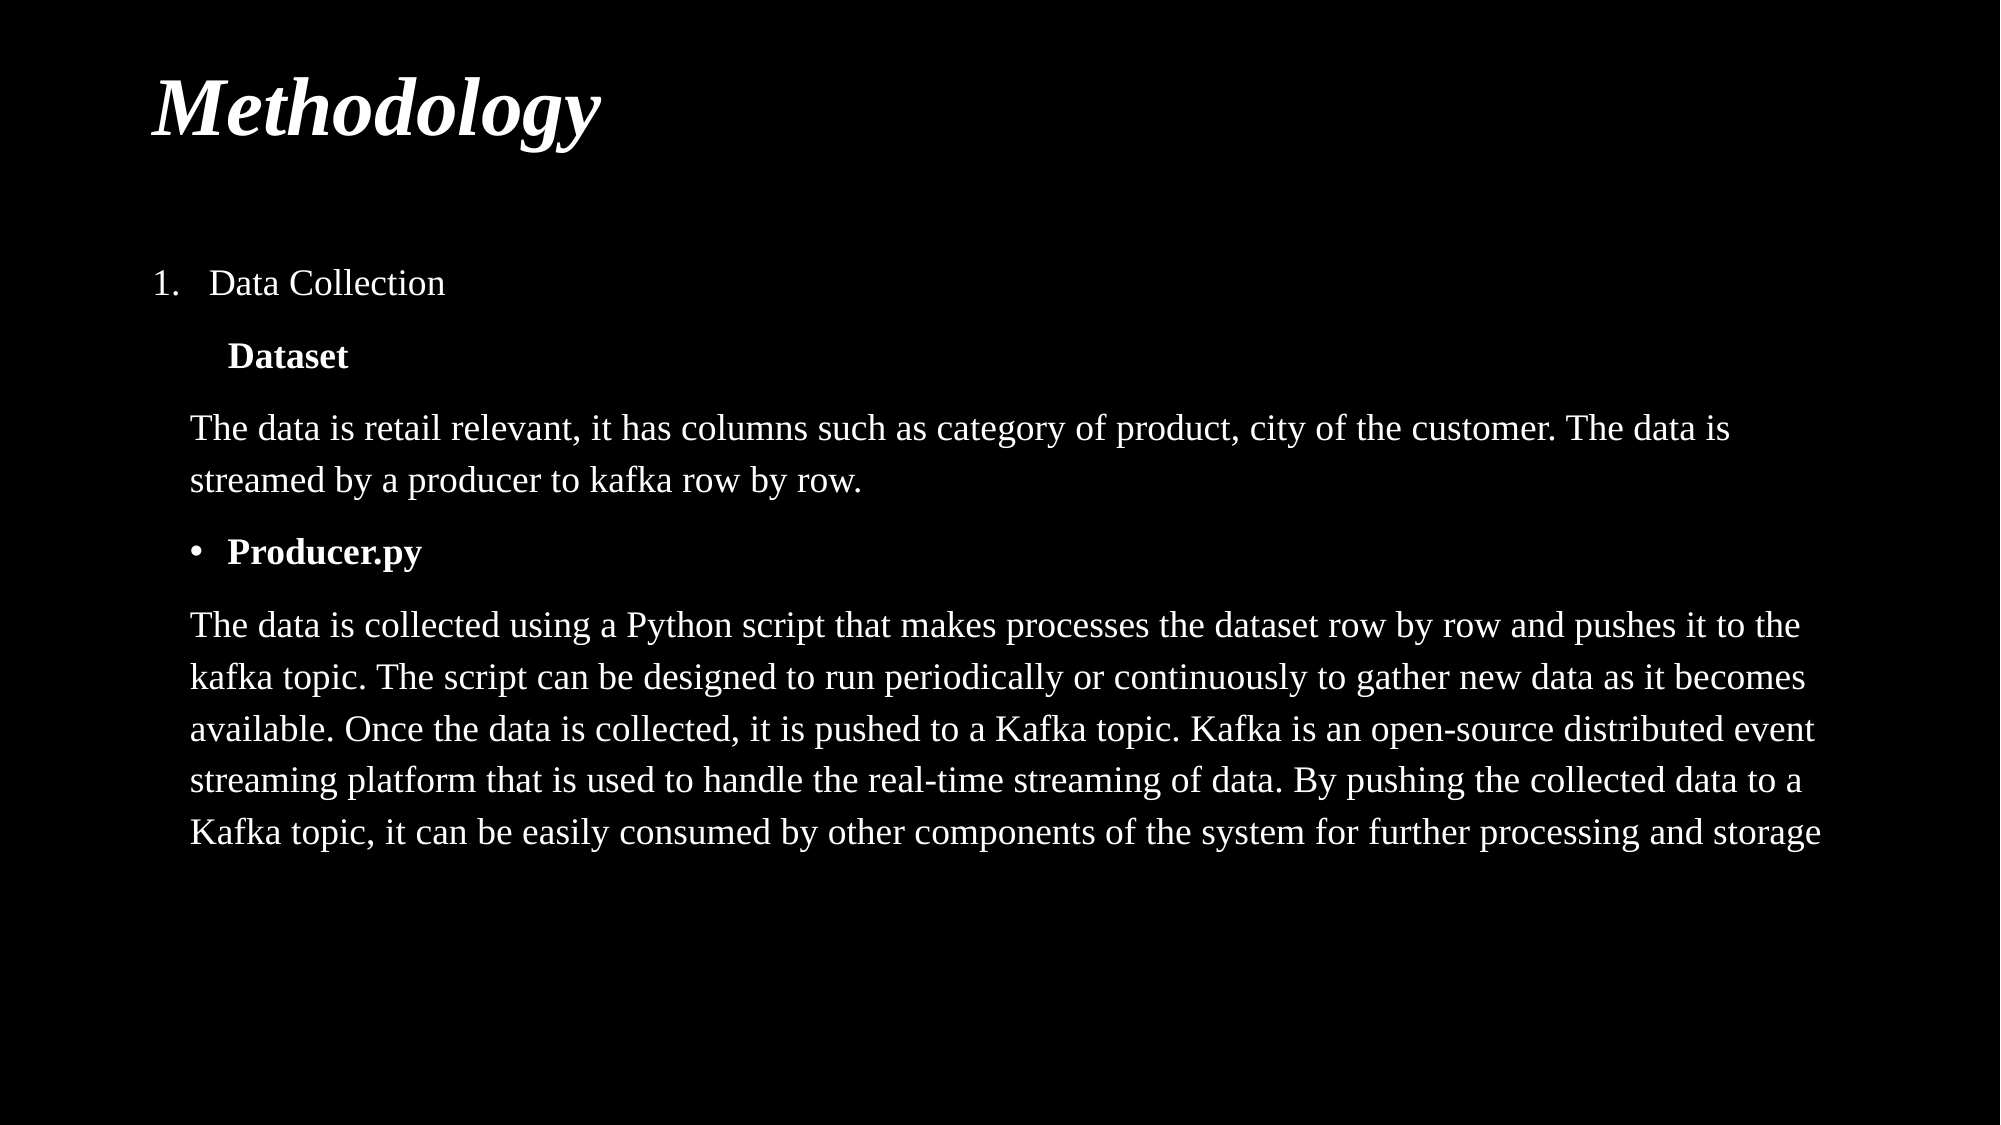

# Methodology
Data Collection
    Dataset
The data is retail relevant, it has columns such as category of product, city of the customer. The data is streamed by a producer to kafka row by row.
Producer.py
The data is collected using a Python script that makes processes the dataset row by row and pushes it to the kafka topic. The script can be designed to run periodically or continuously to gather new data as it becomes available. Once the data is collected, it is pushed to a Kafka topic. Kafka is an open-source distributed event streaming platform that is used to handle the real-time streaming of data. By pushing the collected data to a Kafka topic, it can be easily consumed by other components of the system for further processing and storage